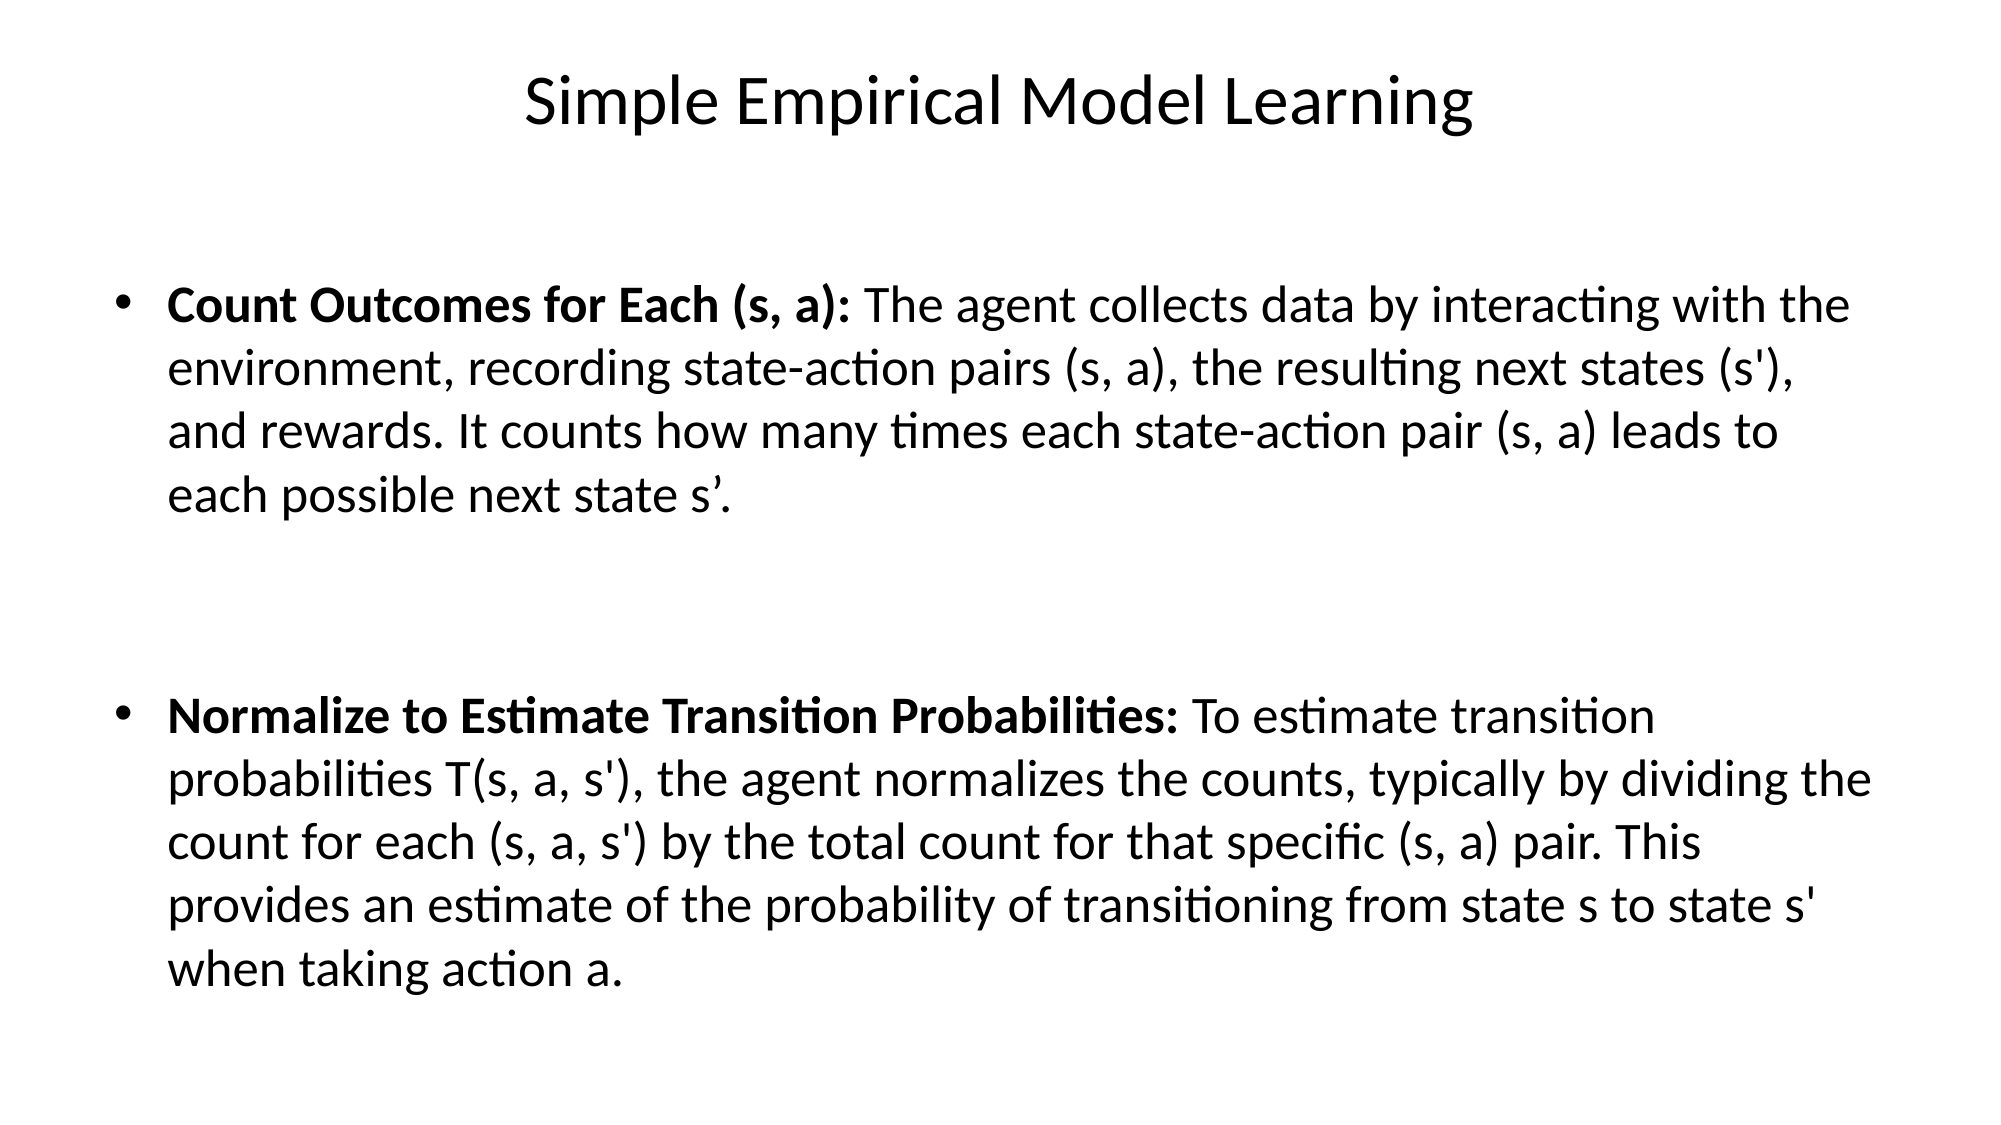

# Simple Empirical Model Learning
Count Outcomes for Each (s, a): The agent collects data by interacting with the environment, recording state-action pairs (s, a), the resulting next states (s'), and rewards. It counts how many times each state-action pair (s, a) leads to each possible next state s’.

Normalize to Estimate Transition Probabilities: To estimate transition probabilities T(s, a, s'), the agent normalizes the counts, typically by dividing the count for each (s, a, s') by the total count for that specific (s, a) pair. This provides an estimate of the probability of transitioning from state s to state s' when taking action a.